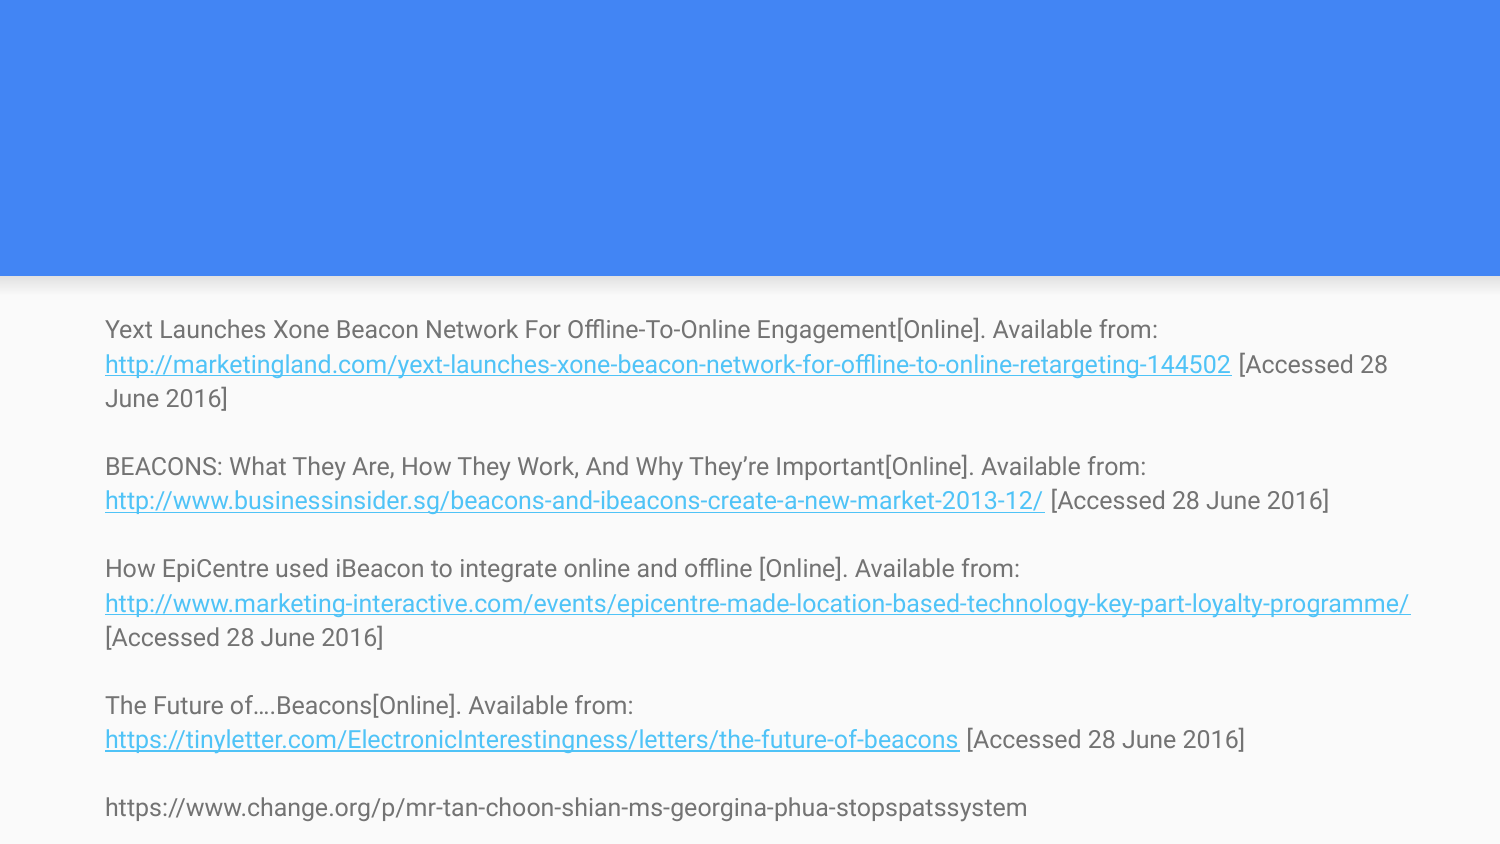

Yext Launches Xone Beacon Network For Offline-To-Online Engagement[Online]. Available from: http://marketingland.com/yext-launches-xone-beacon-network-for-offline-to-online-retargeting-144502 [Accessed 28 June 2016]
BEACONS: What They Are, How They Work, And Why They’re Important[Online]. Available from: http://www.businessinsider.sg/beacons-and-ibeacons-create-a-new-market-2013-12/ [Accessed 28 June 2016]
How EpiCentre used iBeacon to integrate online and offline [Online]. Available from: http://www.marketing-interactive.com/events/epicentre-made-location-based-technology-key-part-loyalty-programme/ [Accessed 28 June 2016]
The Future of….Beacons[Online]. Available from: https://tinyletter.com/ElectronicInterestingness/letters/the-future-of-beacons [Accessed 28 June 2016]
https://www.change.org/p/mr-tan-choon-shian-ms-georgina-phua-stopspatssystem